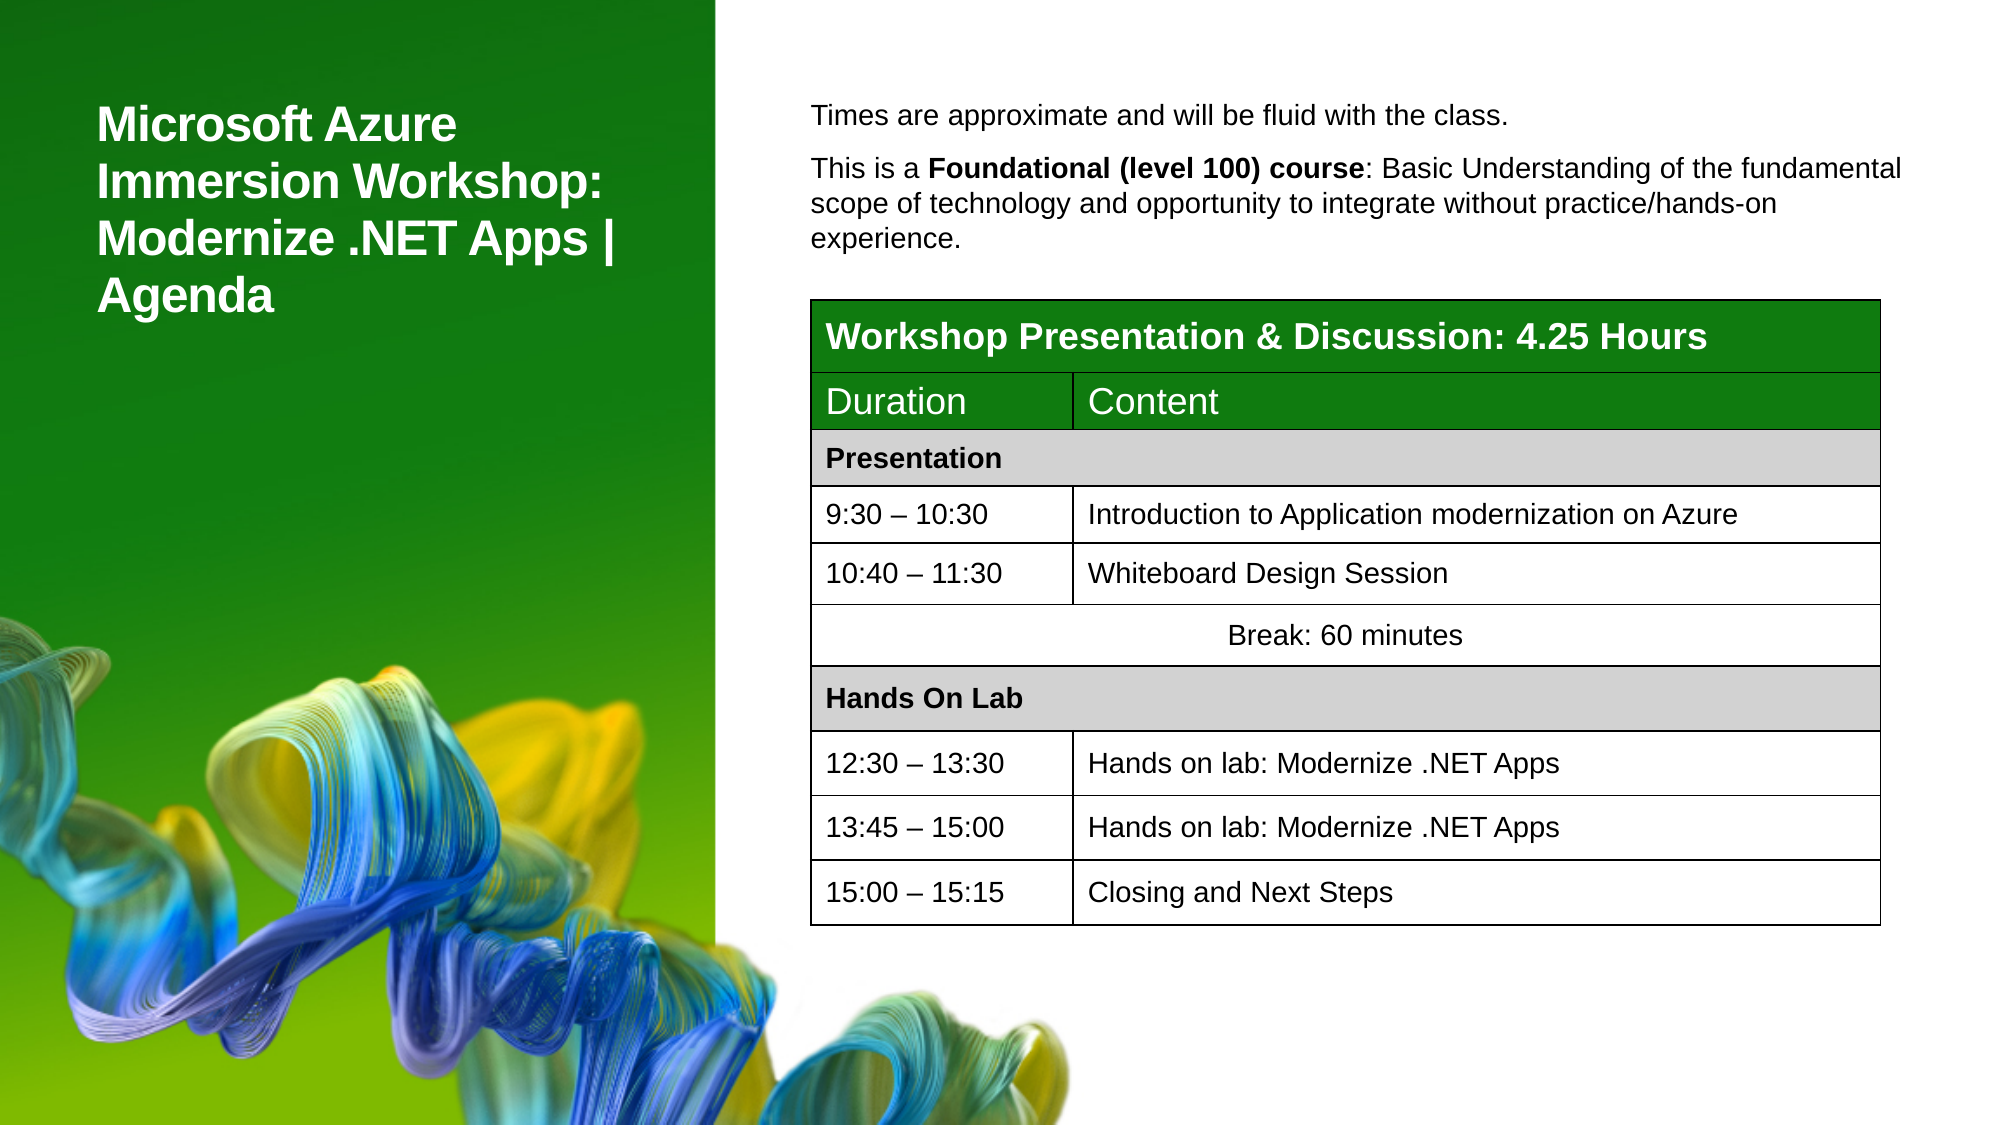

Times are approximate and will be fluid with the class.
This is a Foundational (level 100) course: Basic Understanding of the fundamental scope of technology and opportunity to integrate without practice/hands-on experience.
# Microsoft Azure Immersion Workshop: Modernize .NET Apps | Agenda
| Workshop Presentation & Discussion: 4.25 Hours |  |
| --- | --- |
| Duration | Content |
| Presentation |  |
| 9:30 – 10:30 | Introduction to Application modernization on Azure |
| 10:40 – 11:30 | Whiteboard Design Session |
| Break: 60 minutes |  |
| Hands On Lab |  |
| 12:30 – 13:30 | Hands on lab: Modernize .NET Apps |
| 13:45 – 15:00 | Hands on lab: Modernize .NET Apps |
| 15:00 – 15:15 | Closing and Next Steps |